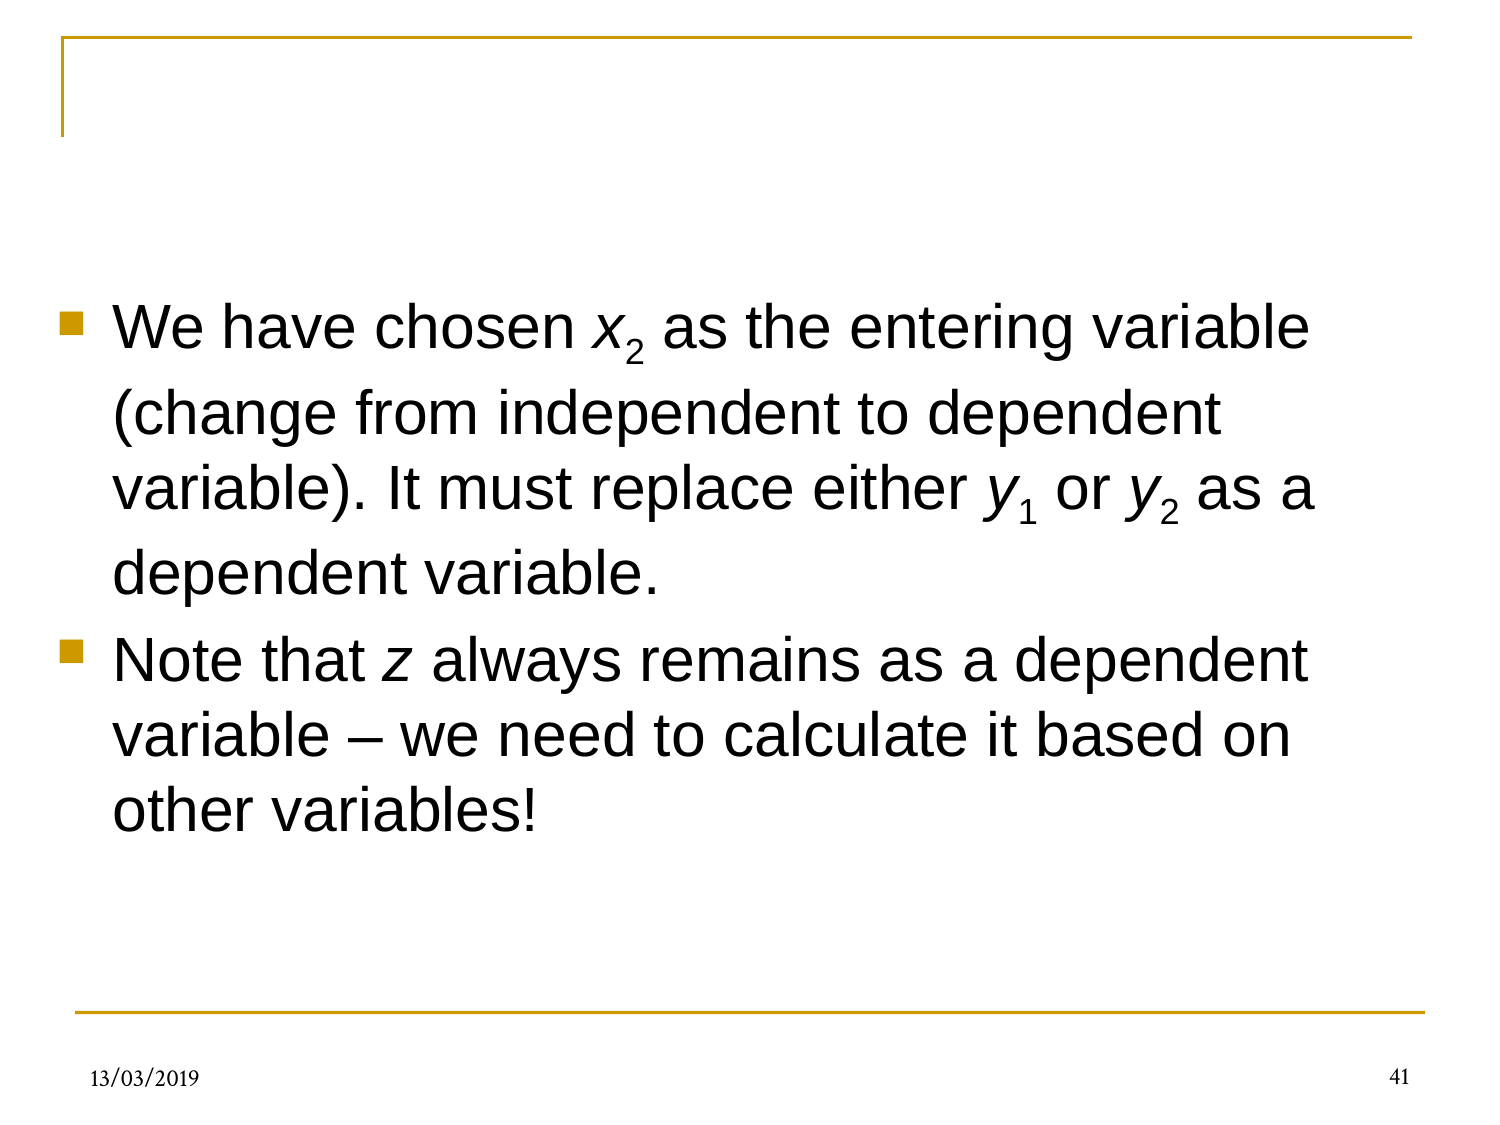

We have chosen x2 as the entering variable (change from independent to dependent variable). It must replace either y1 or y2 as a dependent variable.
Note that z always remains as a dependent variable – we need to calculate it based on other variables!

13/03/2019
41